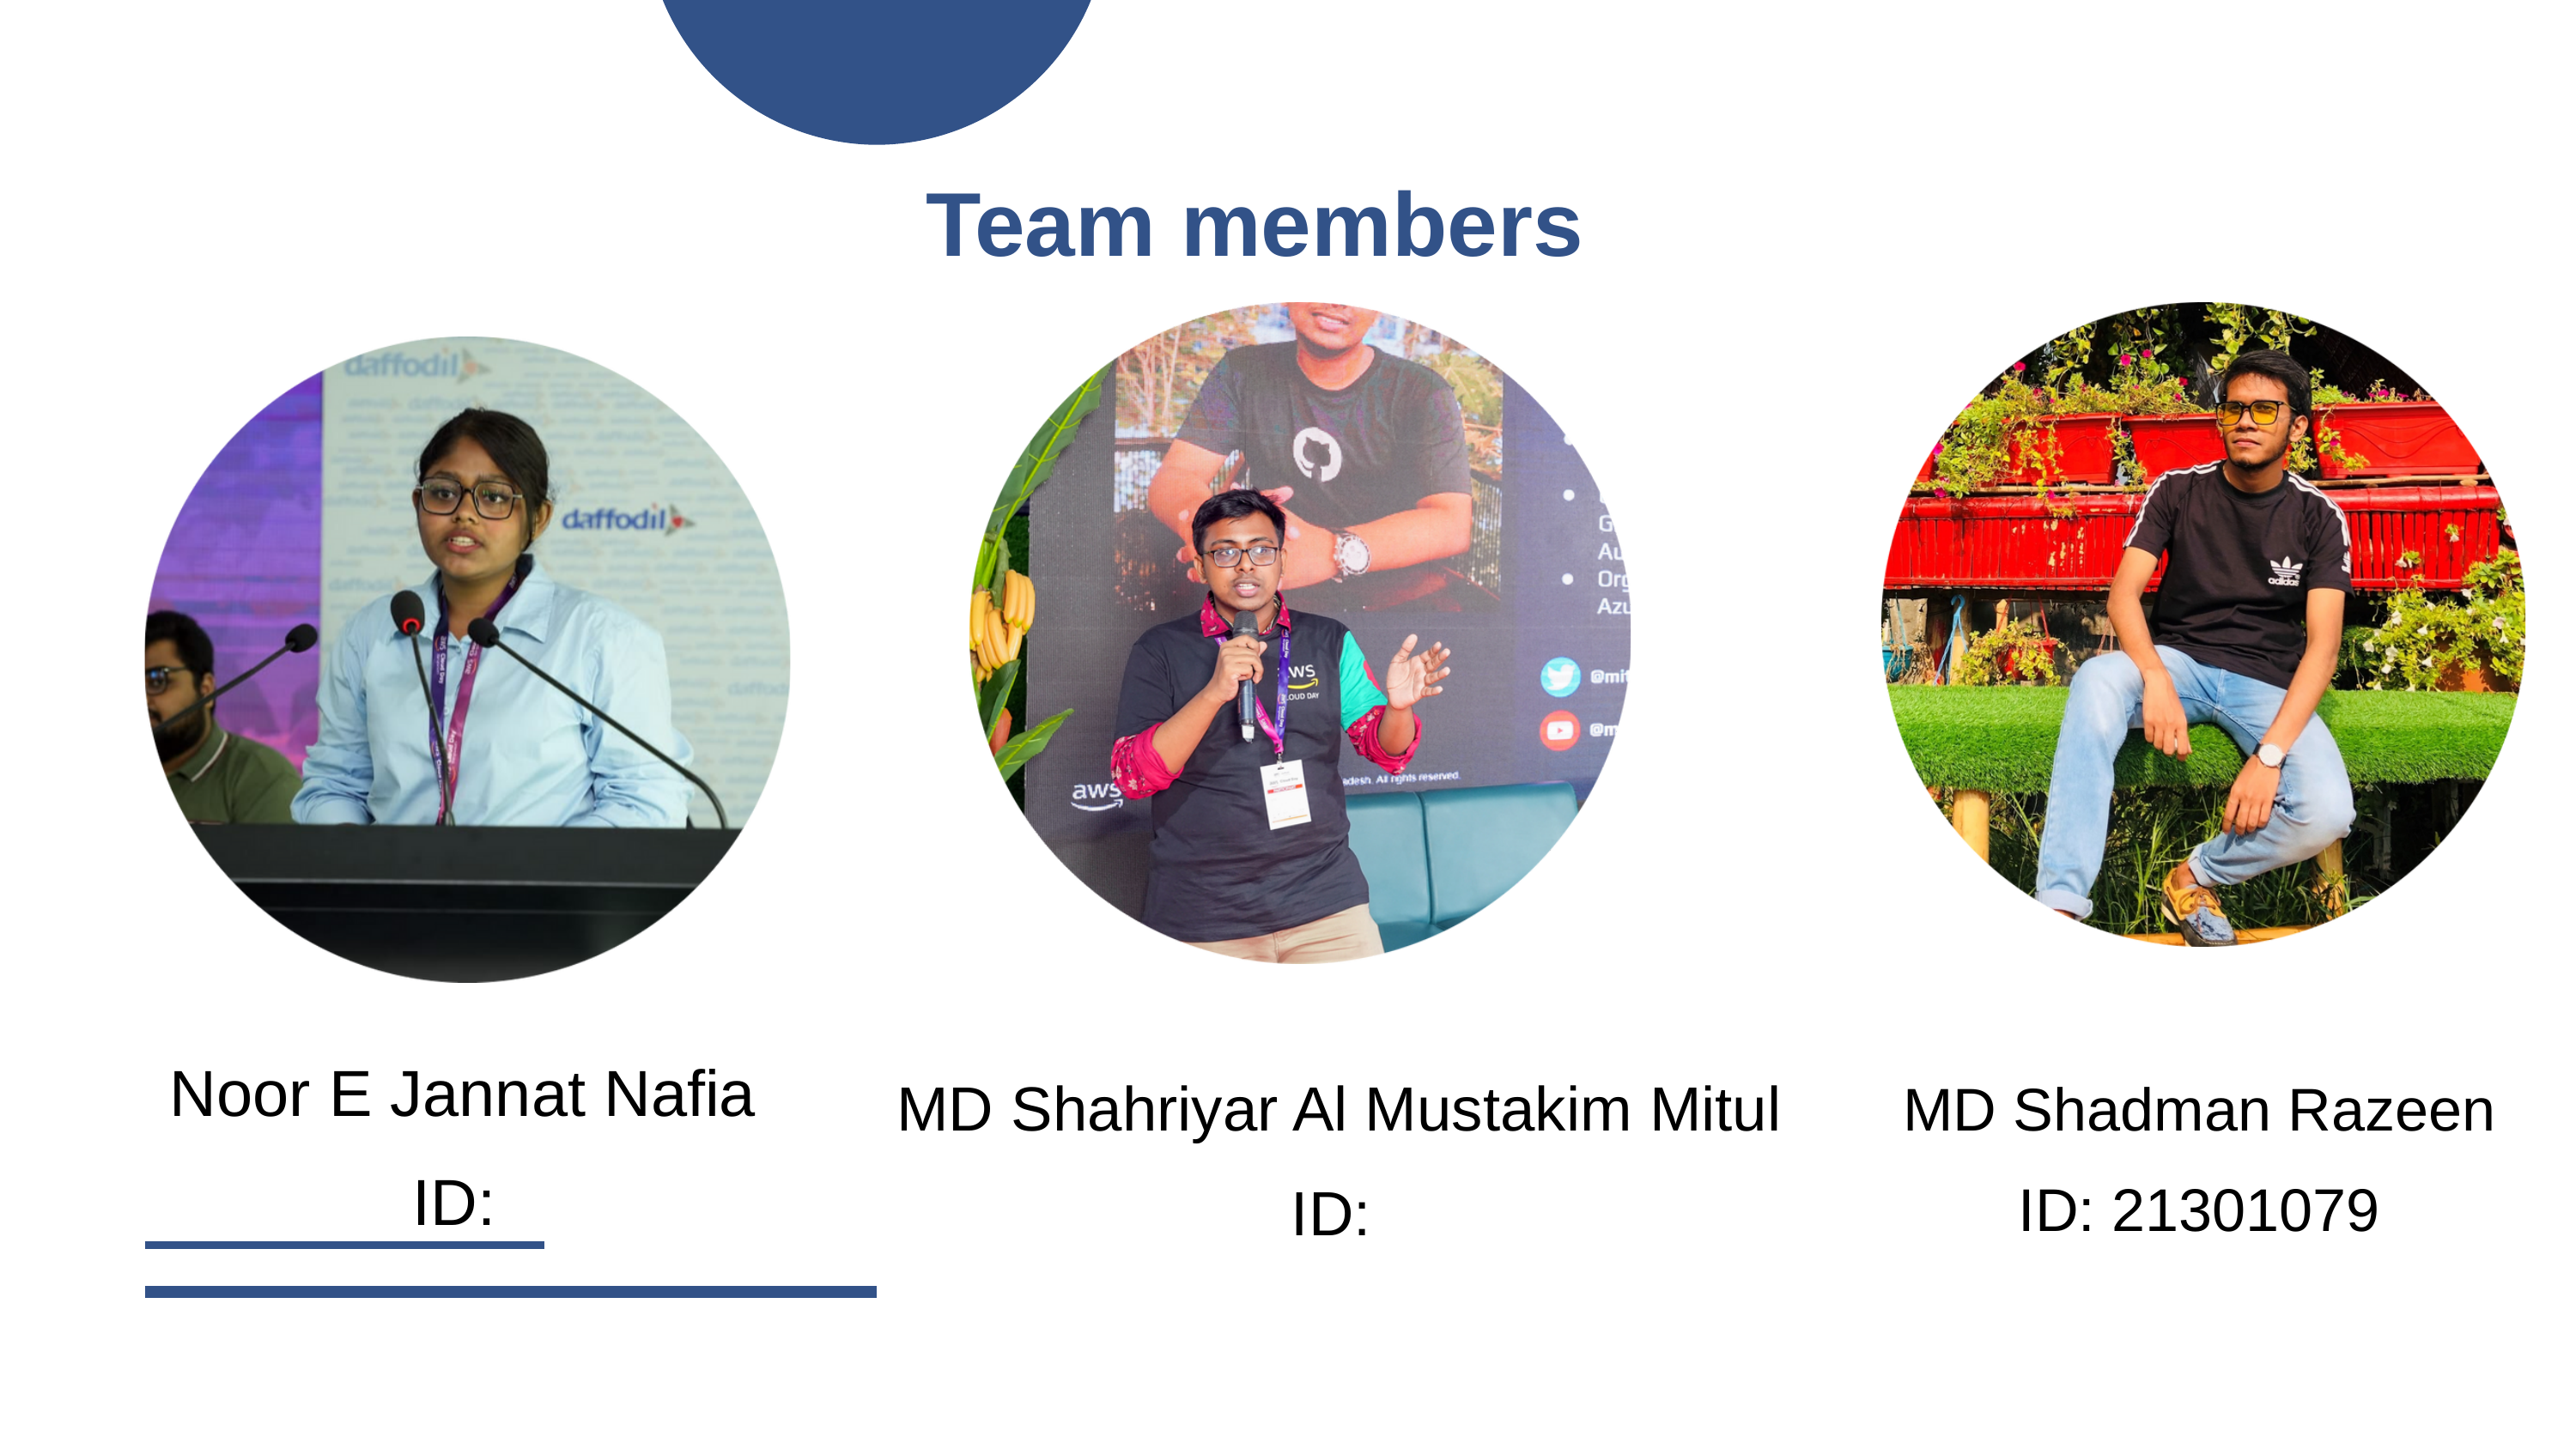

Team members

Noor E Jannat Nafia
ID:
MD Shahriyar Al Mustakim Mitul
ID:
MD Shadman Razeen
ID: 21301079